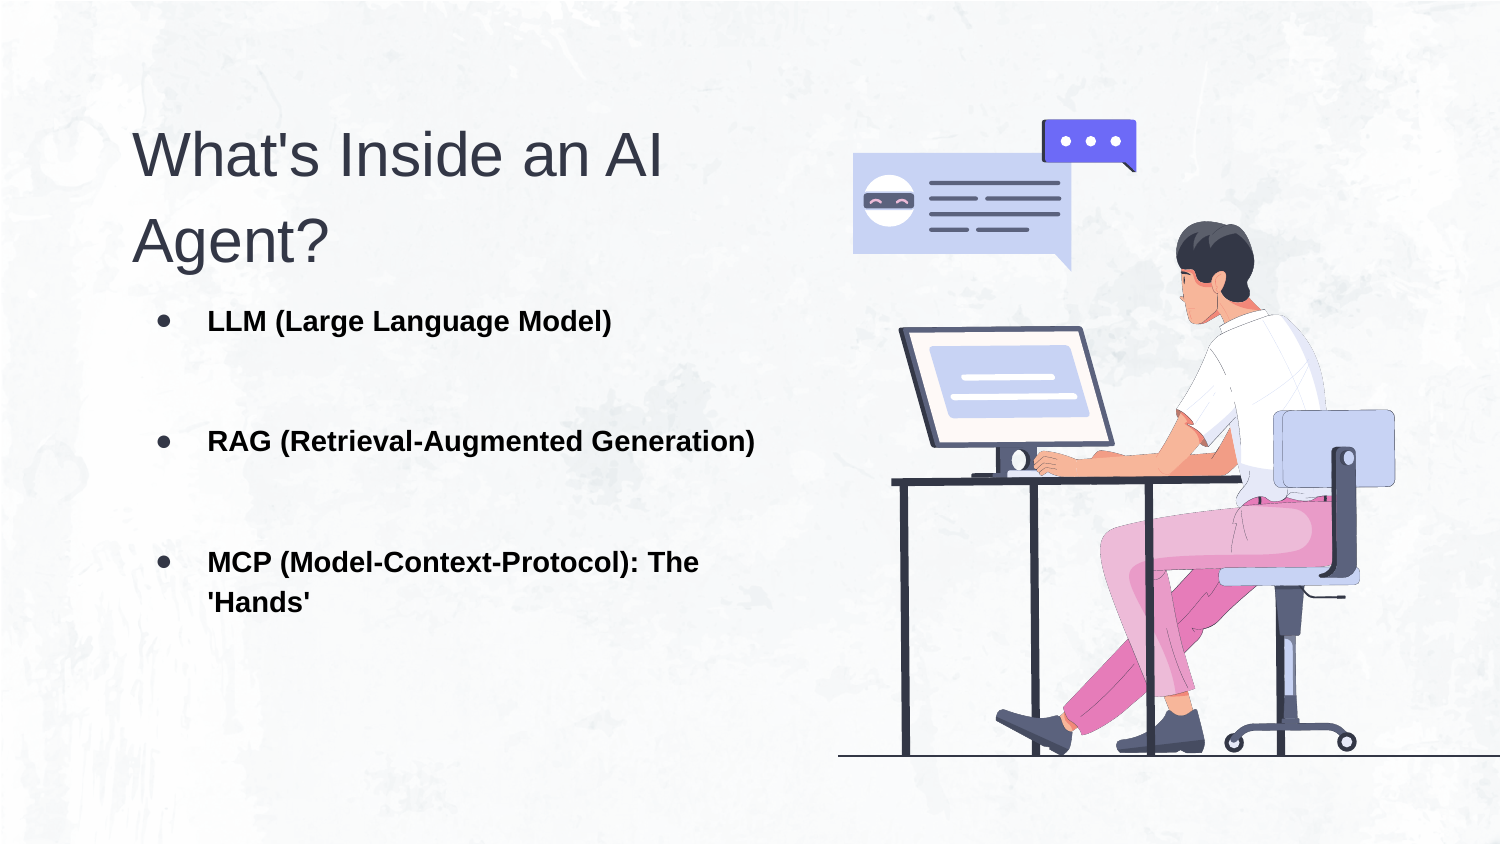

# What's Inside an AI Agent?

LLM (Large Language Model)

RAG (Retrieval-Augmented Generation)

MCP (Model-Context-Protocol): The 'Hands'